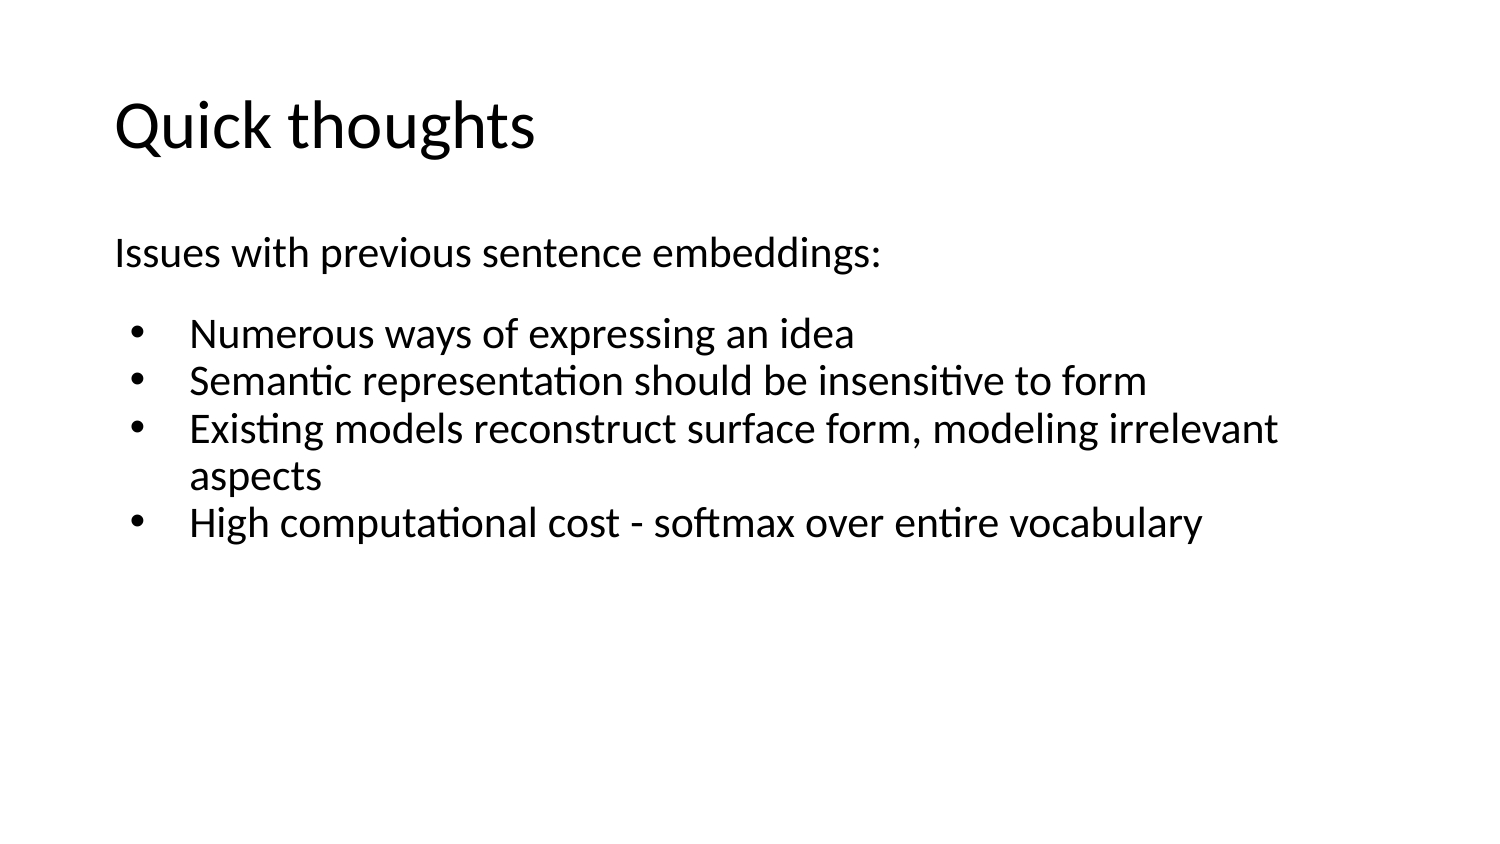

# Quick thoughts
Issues with previous sentence embeddings:
Numerous ways of expressing an idea
Semantic representation should be insensitive to form
Existing models reconstruct surface form, modeling irrelevant aspects
High computational cost - softmax over entire vocabulary